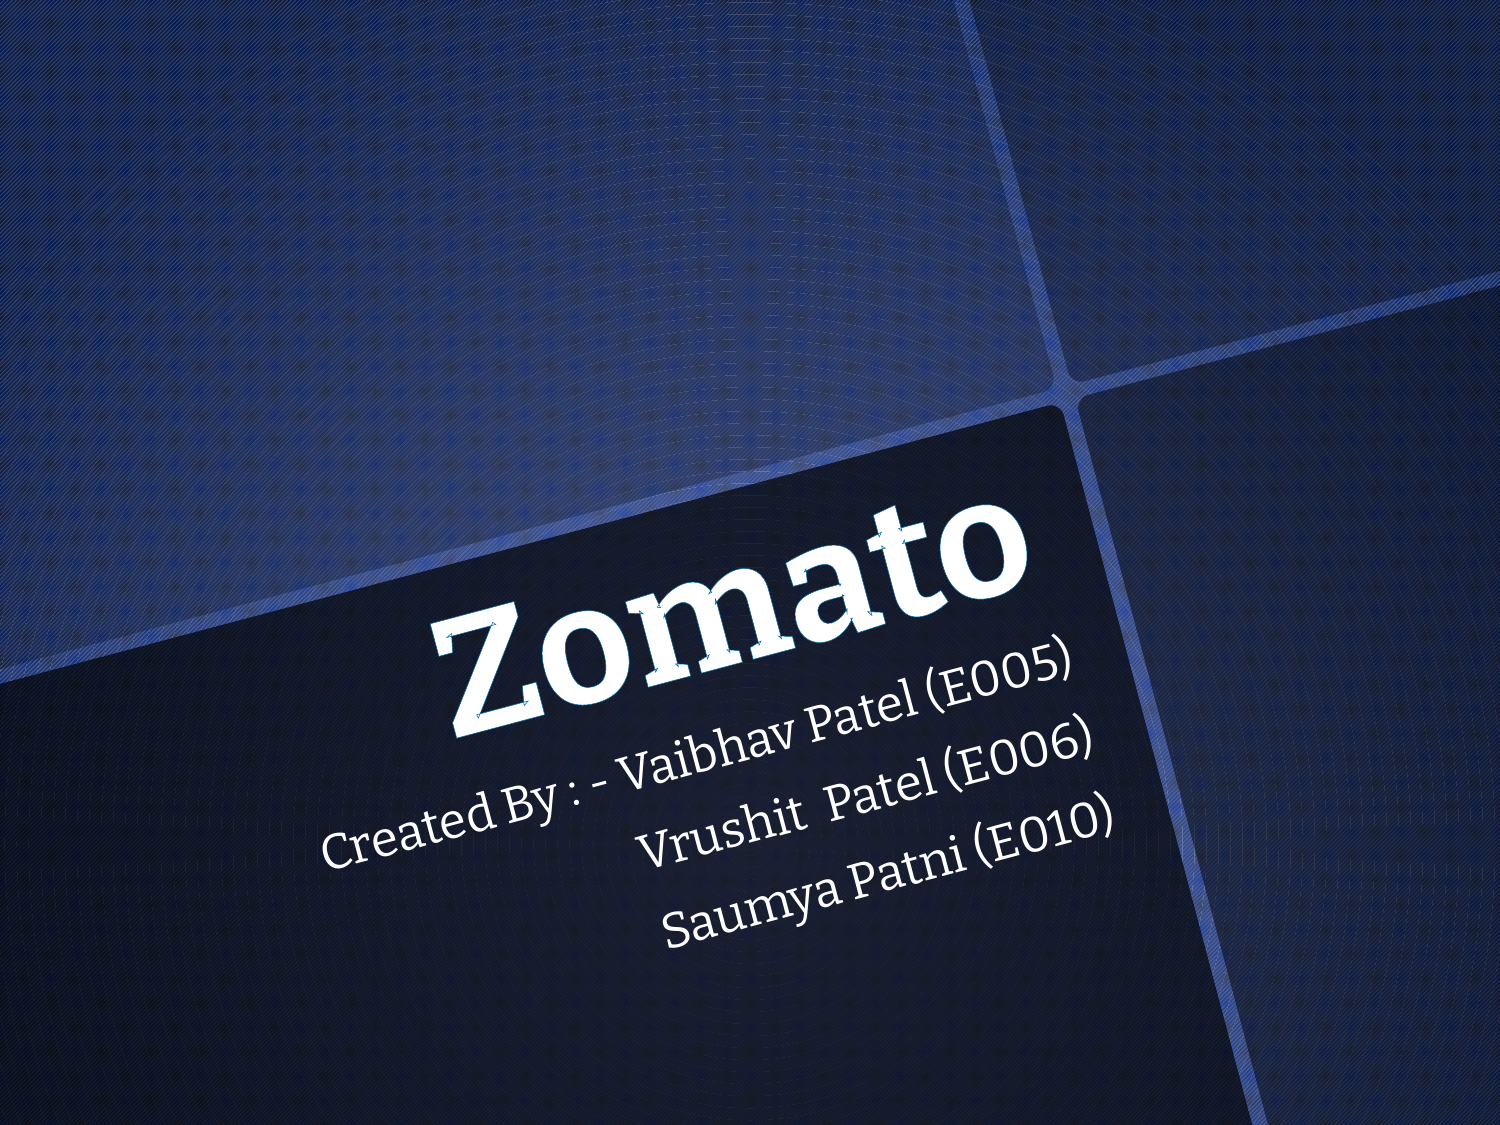

# Zomato
Created By : - Vaibhav Patel (E005)
Vrushit  Patel (E006)
Saumya Patni (E010)